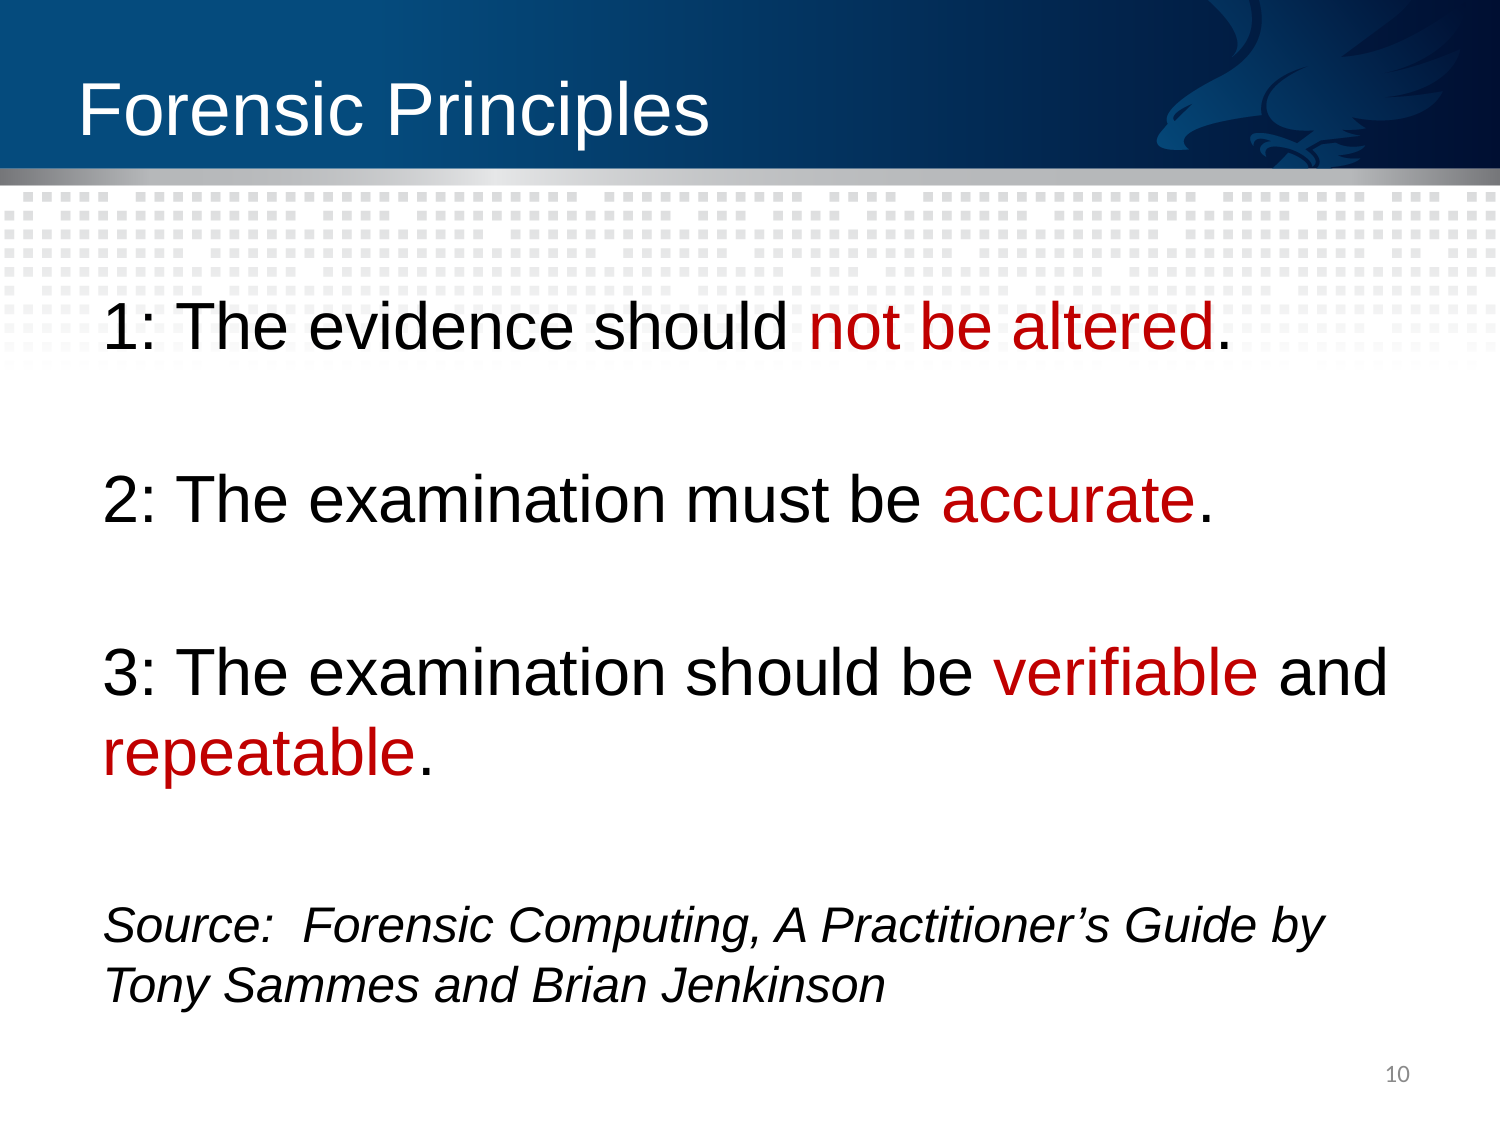

# Forensic Principles
1: The evidence should not be altered.
2: The examination must be accurate.
3: The examination should be verifiable and repeatable.

Source:  Forensic Computing, A Practitioner’s Guide by Tony Sammes and Brian Jenkinson

10